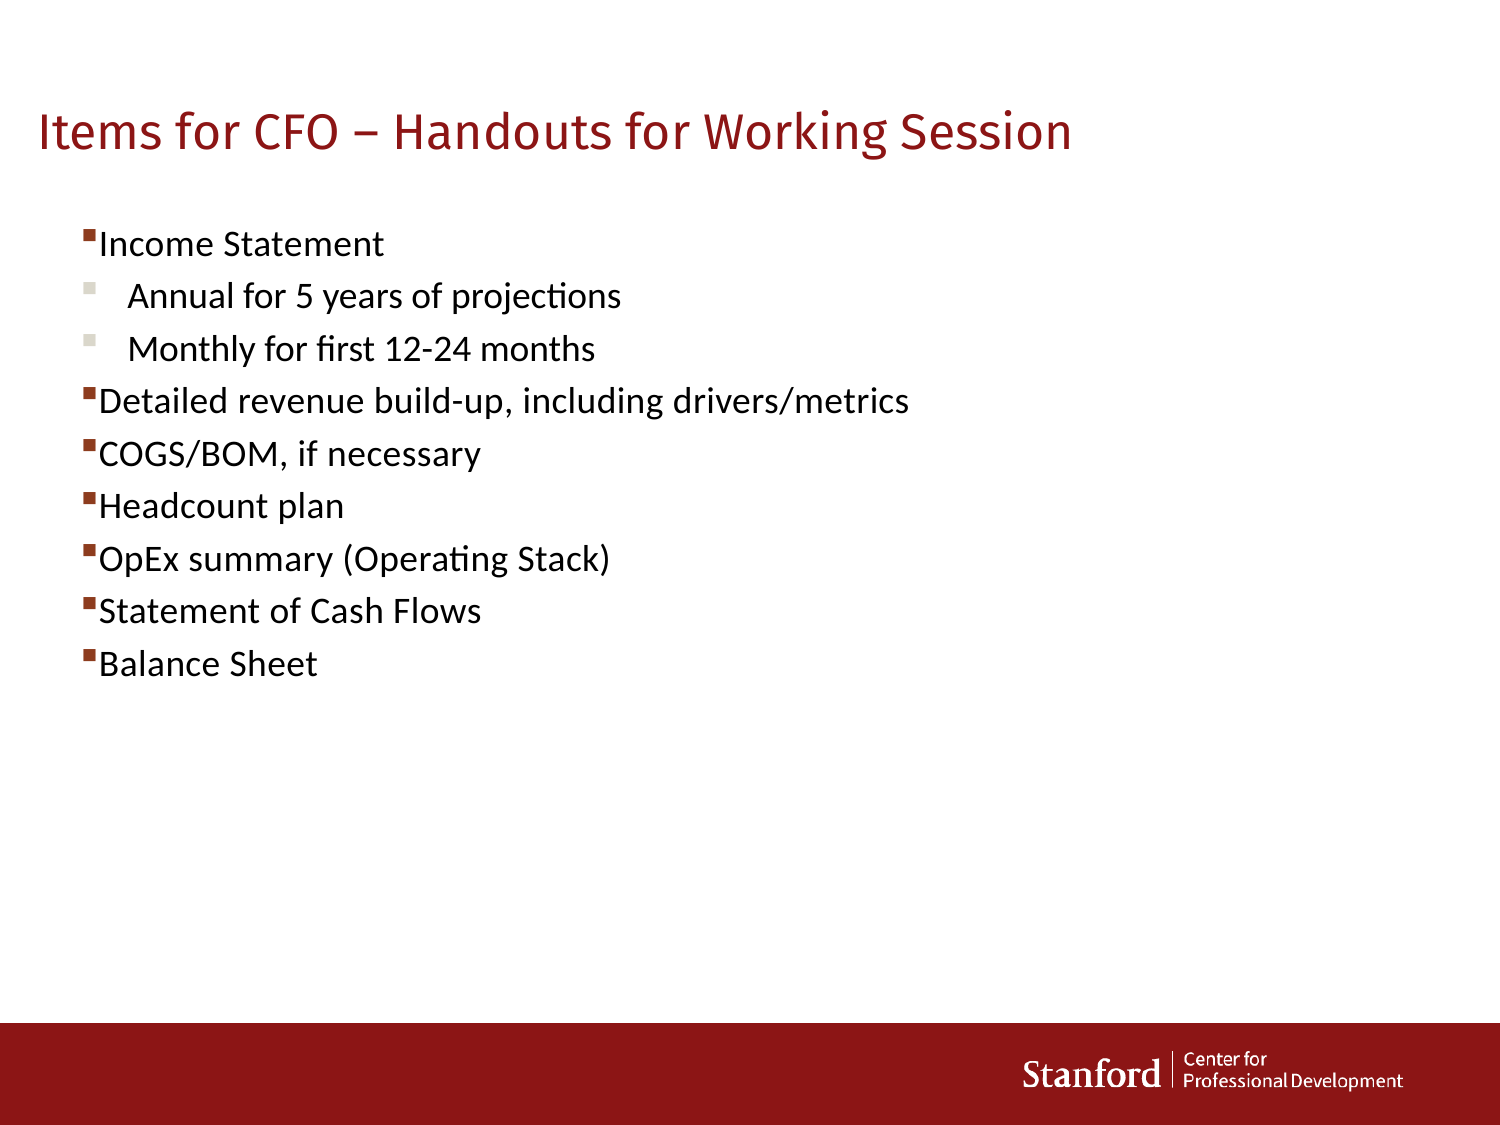

# Items for CFO – Handouts for Working Session
Income Statement
Annual for 5 years of projections
Monthly for first 12-24 months
Detailed revenue build-up, including drivers/metrics
COGS/BOM, if necessary
Headcount plan
OpEx summary (Operating Stack)
Statement of Cash Flows
Balance Sheet